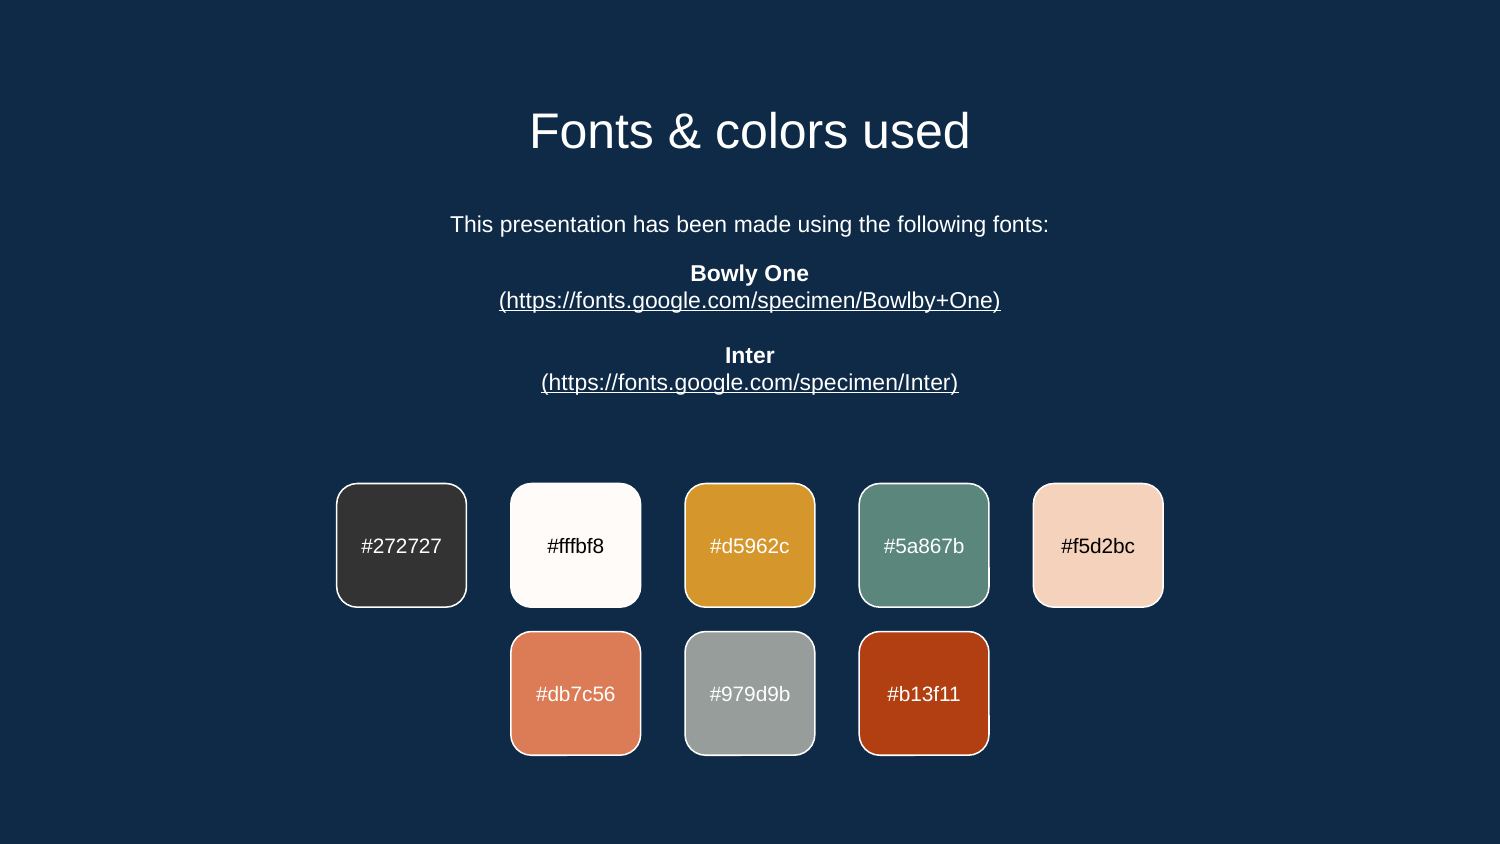

# Fonts & colors used
This presentation has been made using the following fonts:
Bowly One
(https://fonts.google.com/specimen/Bowlby+One)

Inter
(https://fonts.google.com/specimen/Inter)

#272727
#fffbf8
#d5962c
#5a867b
#f5d2bc

#db7c56
#979d9b
#b13f11